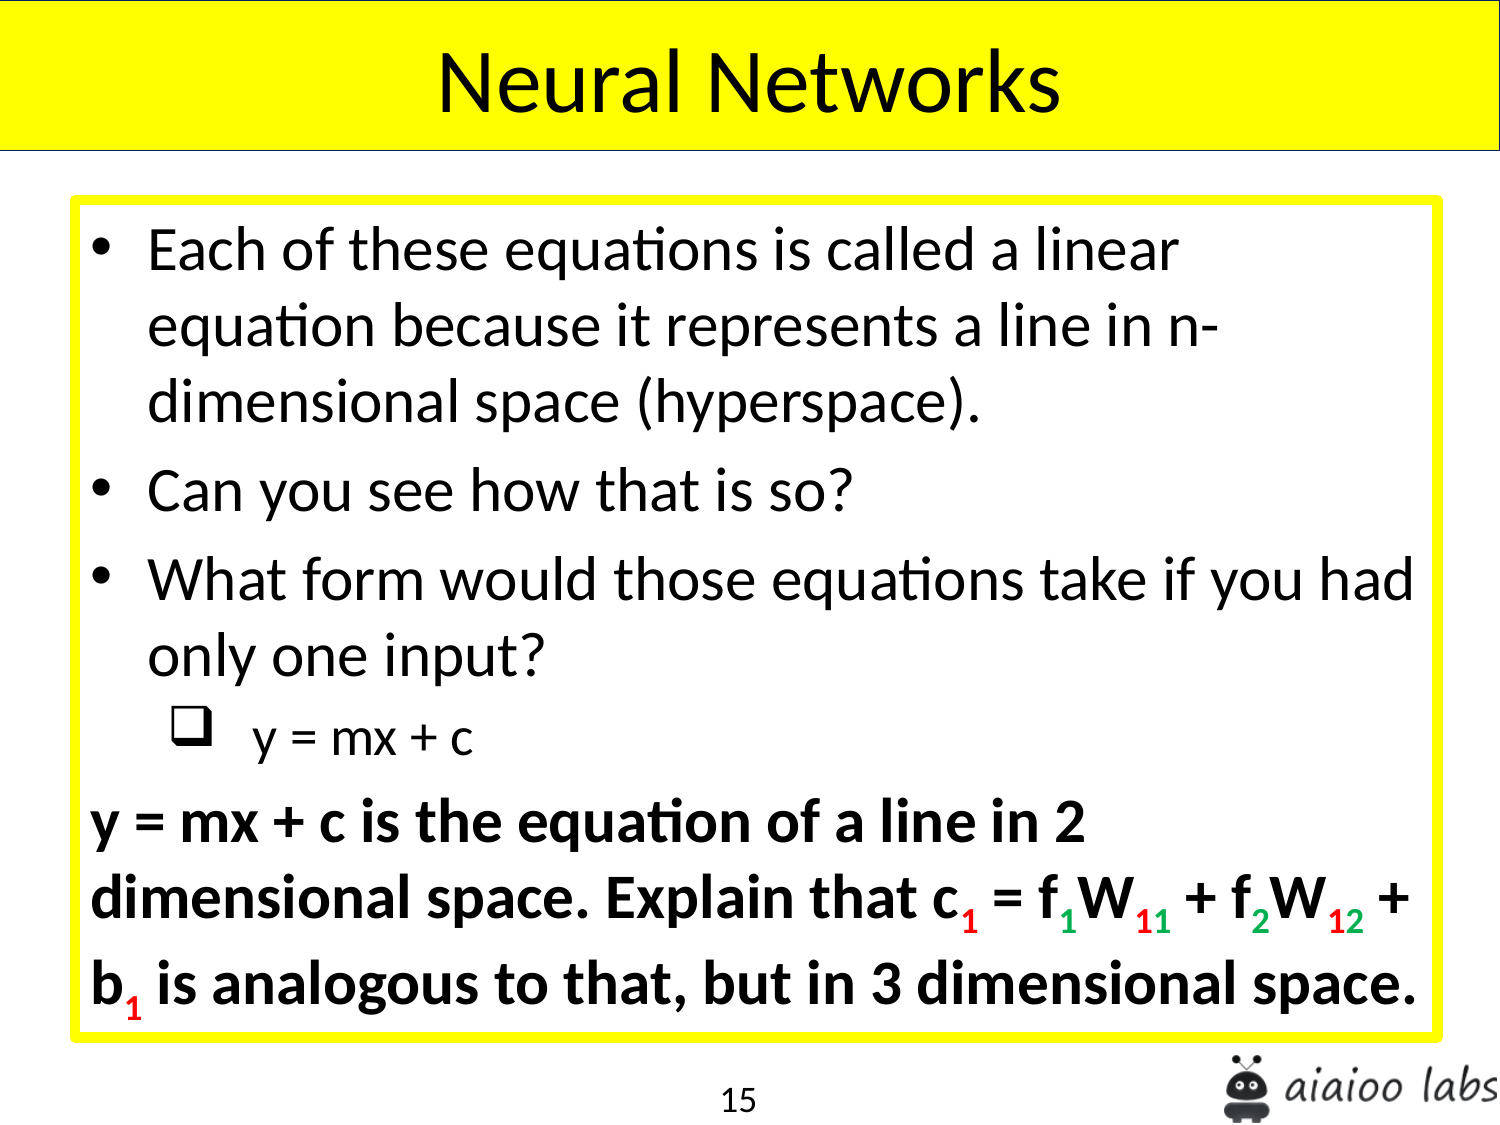

Neural Networks
Each of these equations is called a linear equation because it represents a line in n-dimensional space (hyperspace).
Can you see how that is so?
What form would those equations take if you had only one input?
   y = mx + c
y = mx + c is the equation of a line in 2 dimensional space. Explain that c1 = f1W11 + f2W12 + b1 is analogous to that, but in 3 dimensional space.